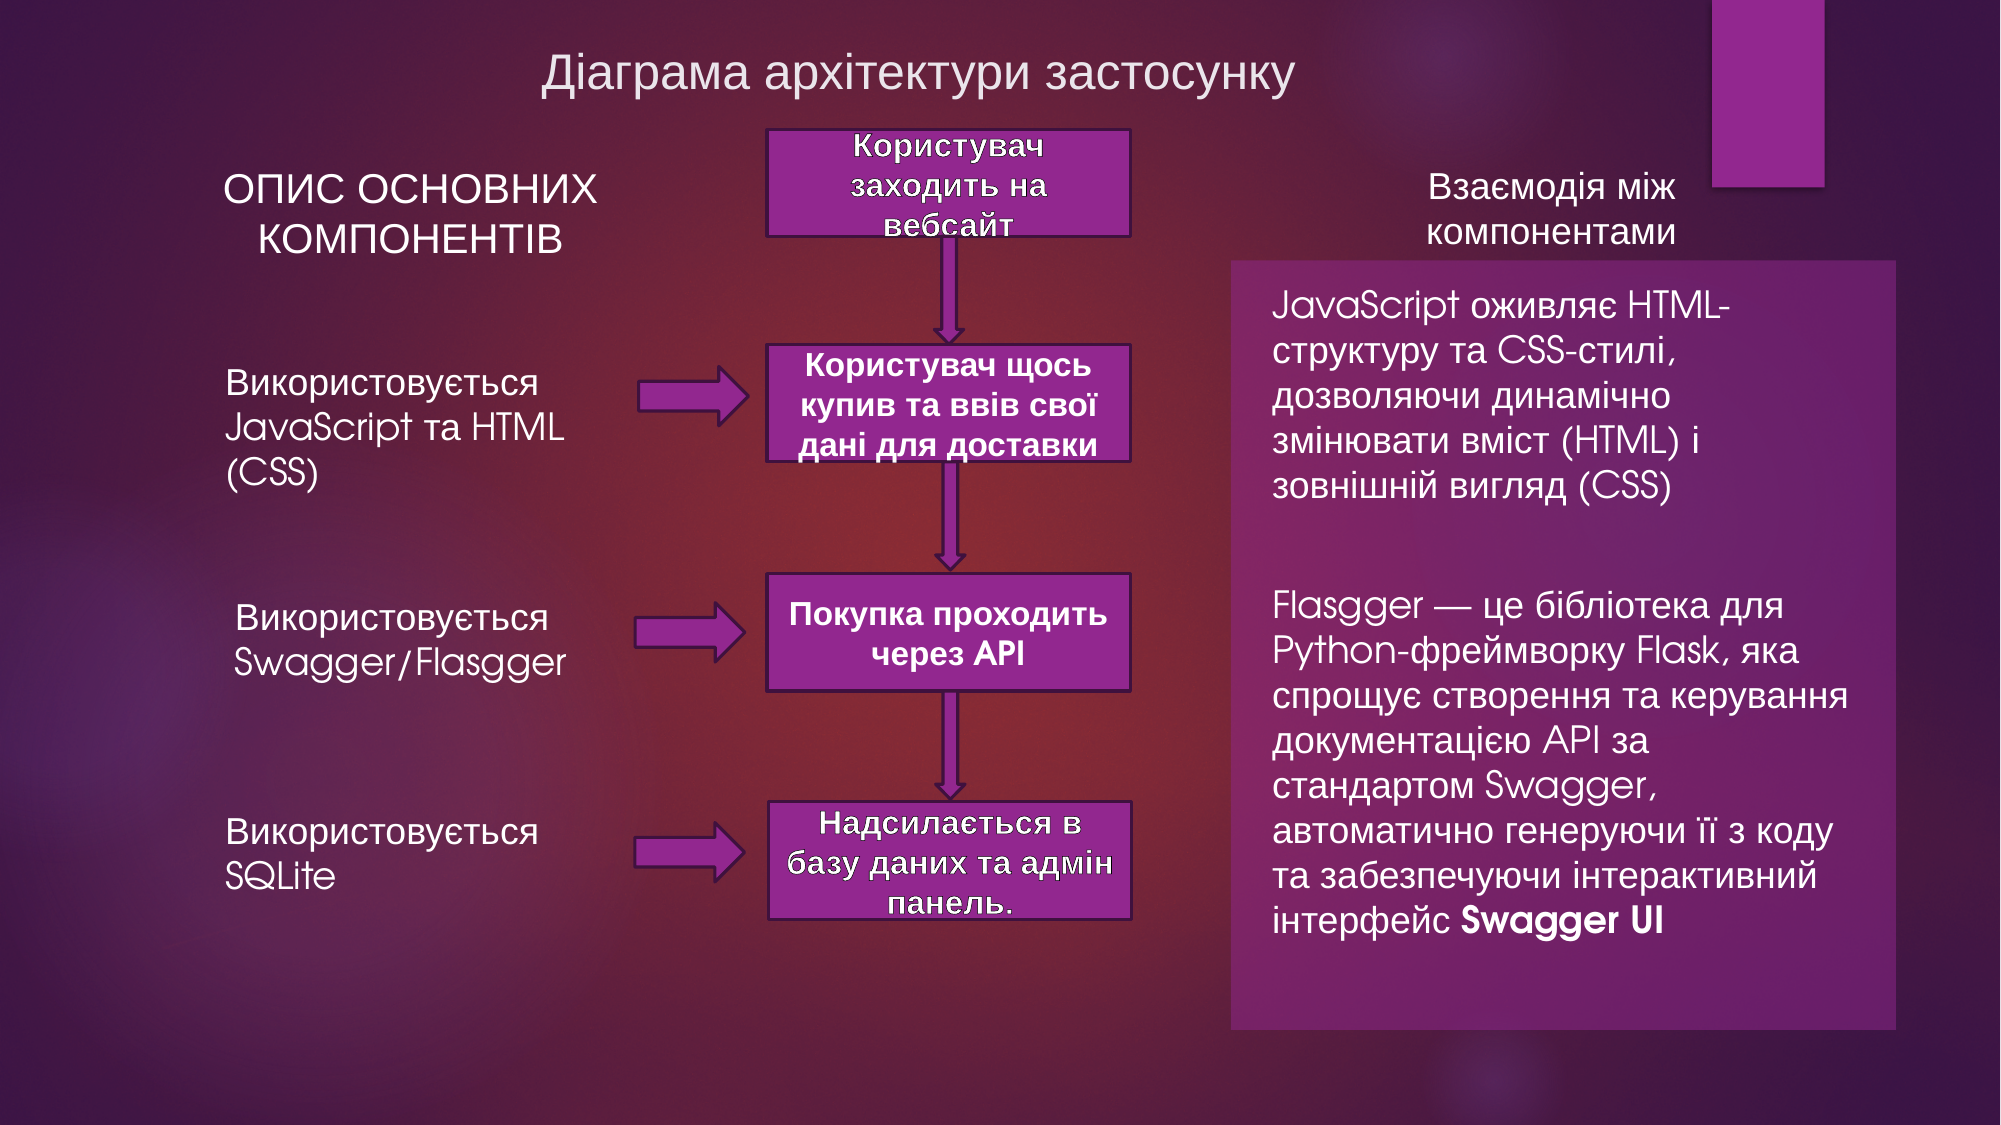

# Діаграма архітектури застосунку
Користувач заходить на вебсайт
Опис основних компонентів
Взаємодія між компонентами

JavaScript оживляє HTML-структуру та CSS-стилі, дозволяючи динамічно змінювати вміст (HTML) і зовнішній вигляд (CSS)

Користувач щось купив та ввів свої дані для доставки
Використовується JavaScript та HTML (CSS)

Покупка проходить через API
Flasgger — це бібліотека для Python-фреймворку Flask, яка спрощує створення та керування документацією API за стандартом Swagger, автоматично генеруючи її з коду та забезпечуючи інтерактивний інтерфейс Swagger UI
Використовується
Swagger/Flasgger

Використовується
SQLite
Надсилається в базу даних та адмін панель.